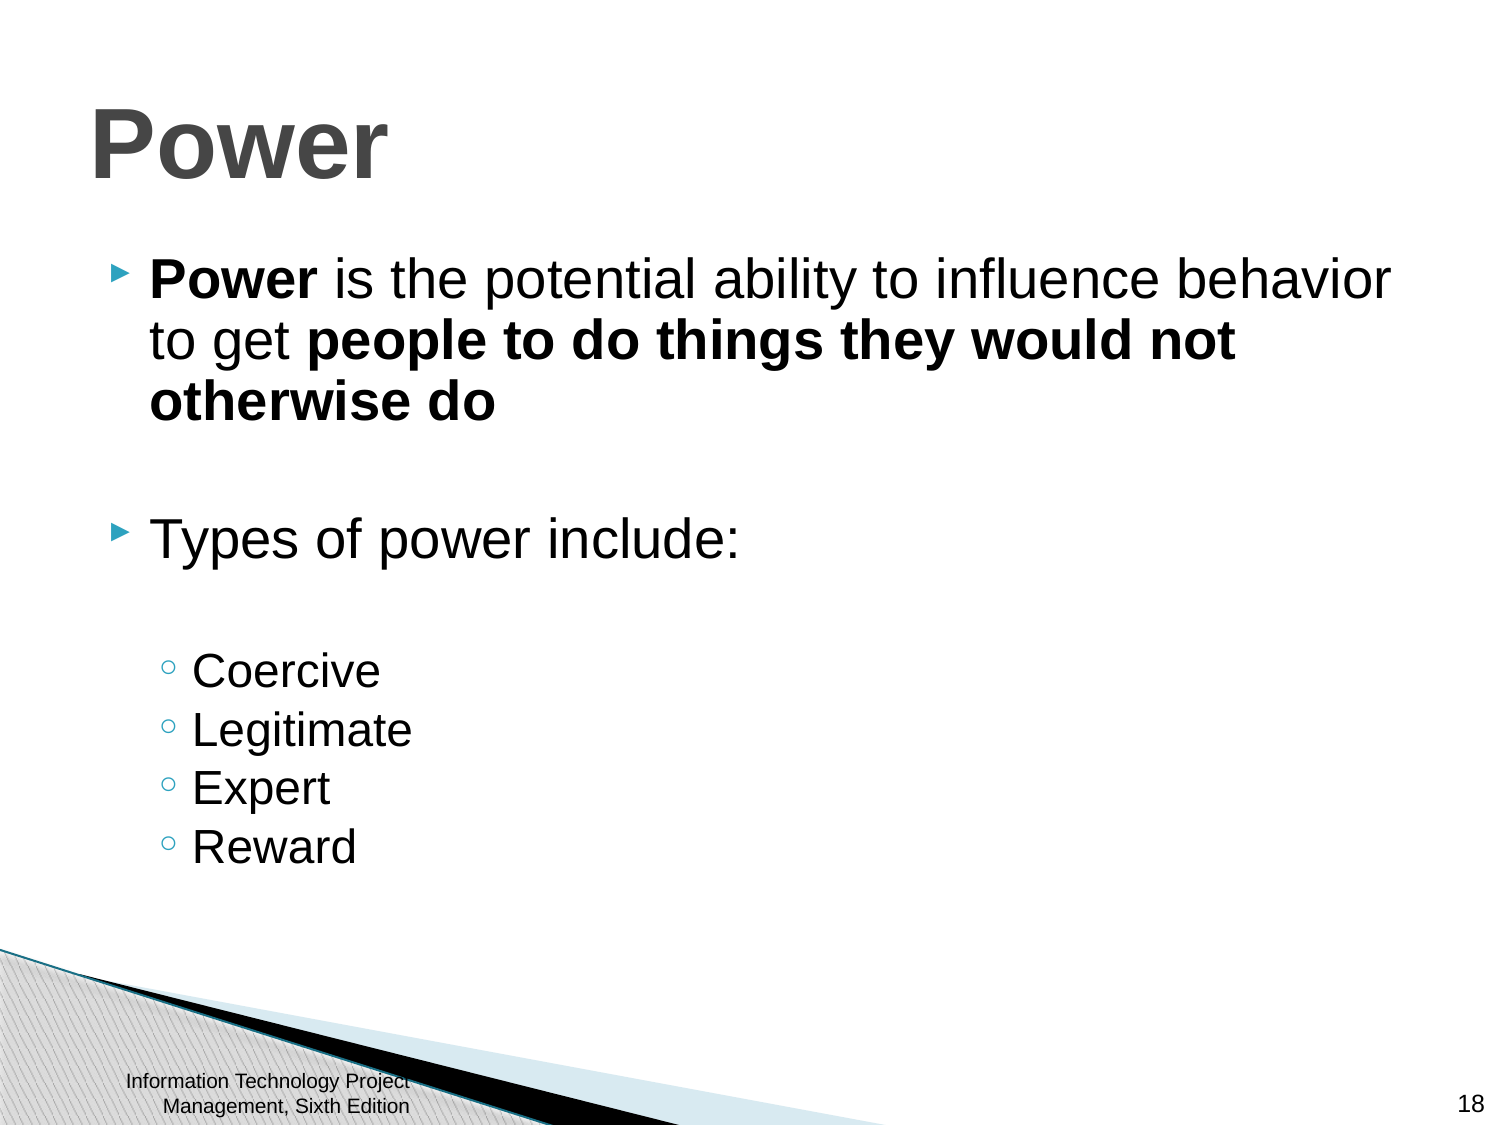

# Power
Power is the potential ability to influence behavior to get people to do things they would not otherwise do

Types of power include:

Coercive
Legitimate
Expert
Reward
Information Technology Project Management, Sixth Edition
18